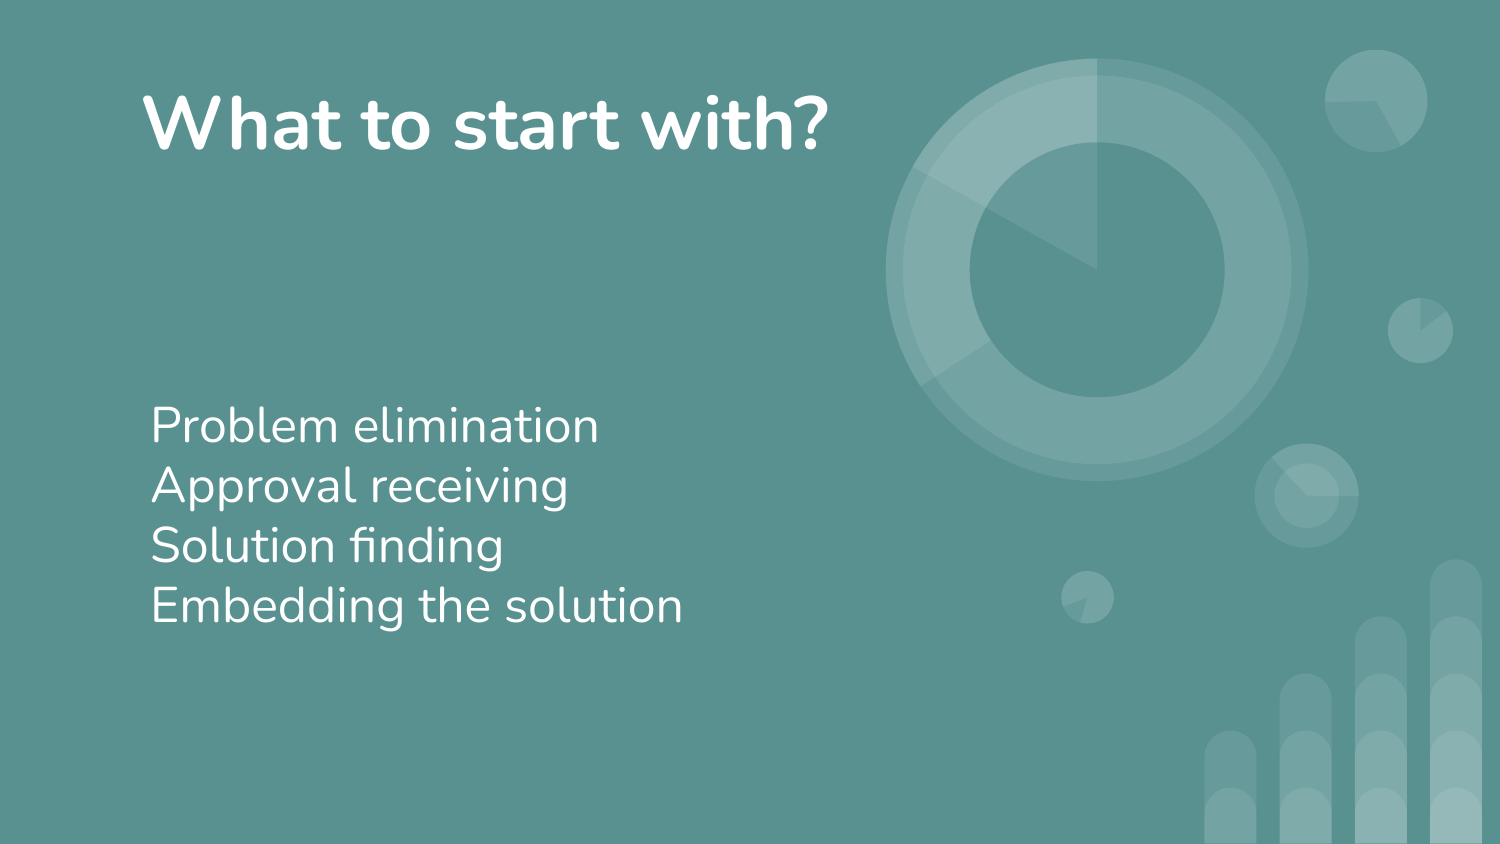

# What to start with?

Problem elimination
Approval receiving
Solution finding
Embedding the solution